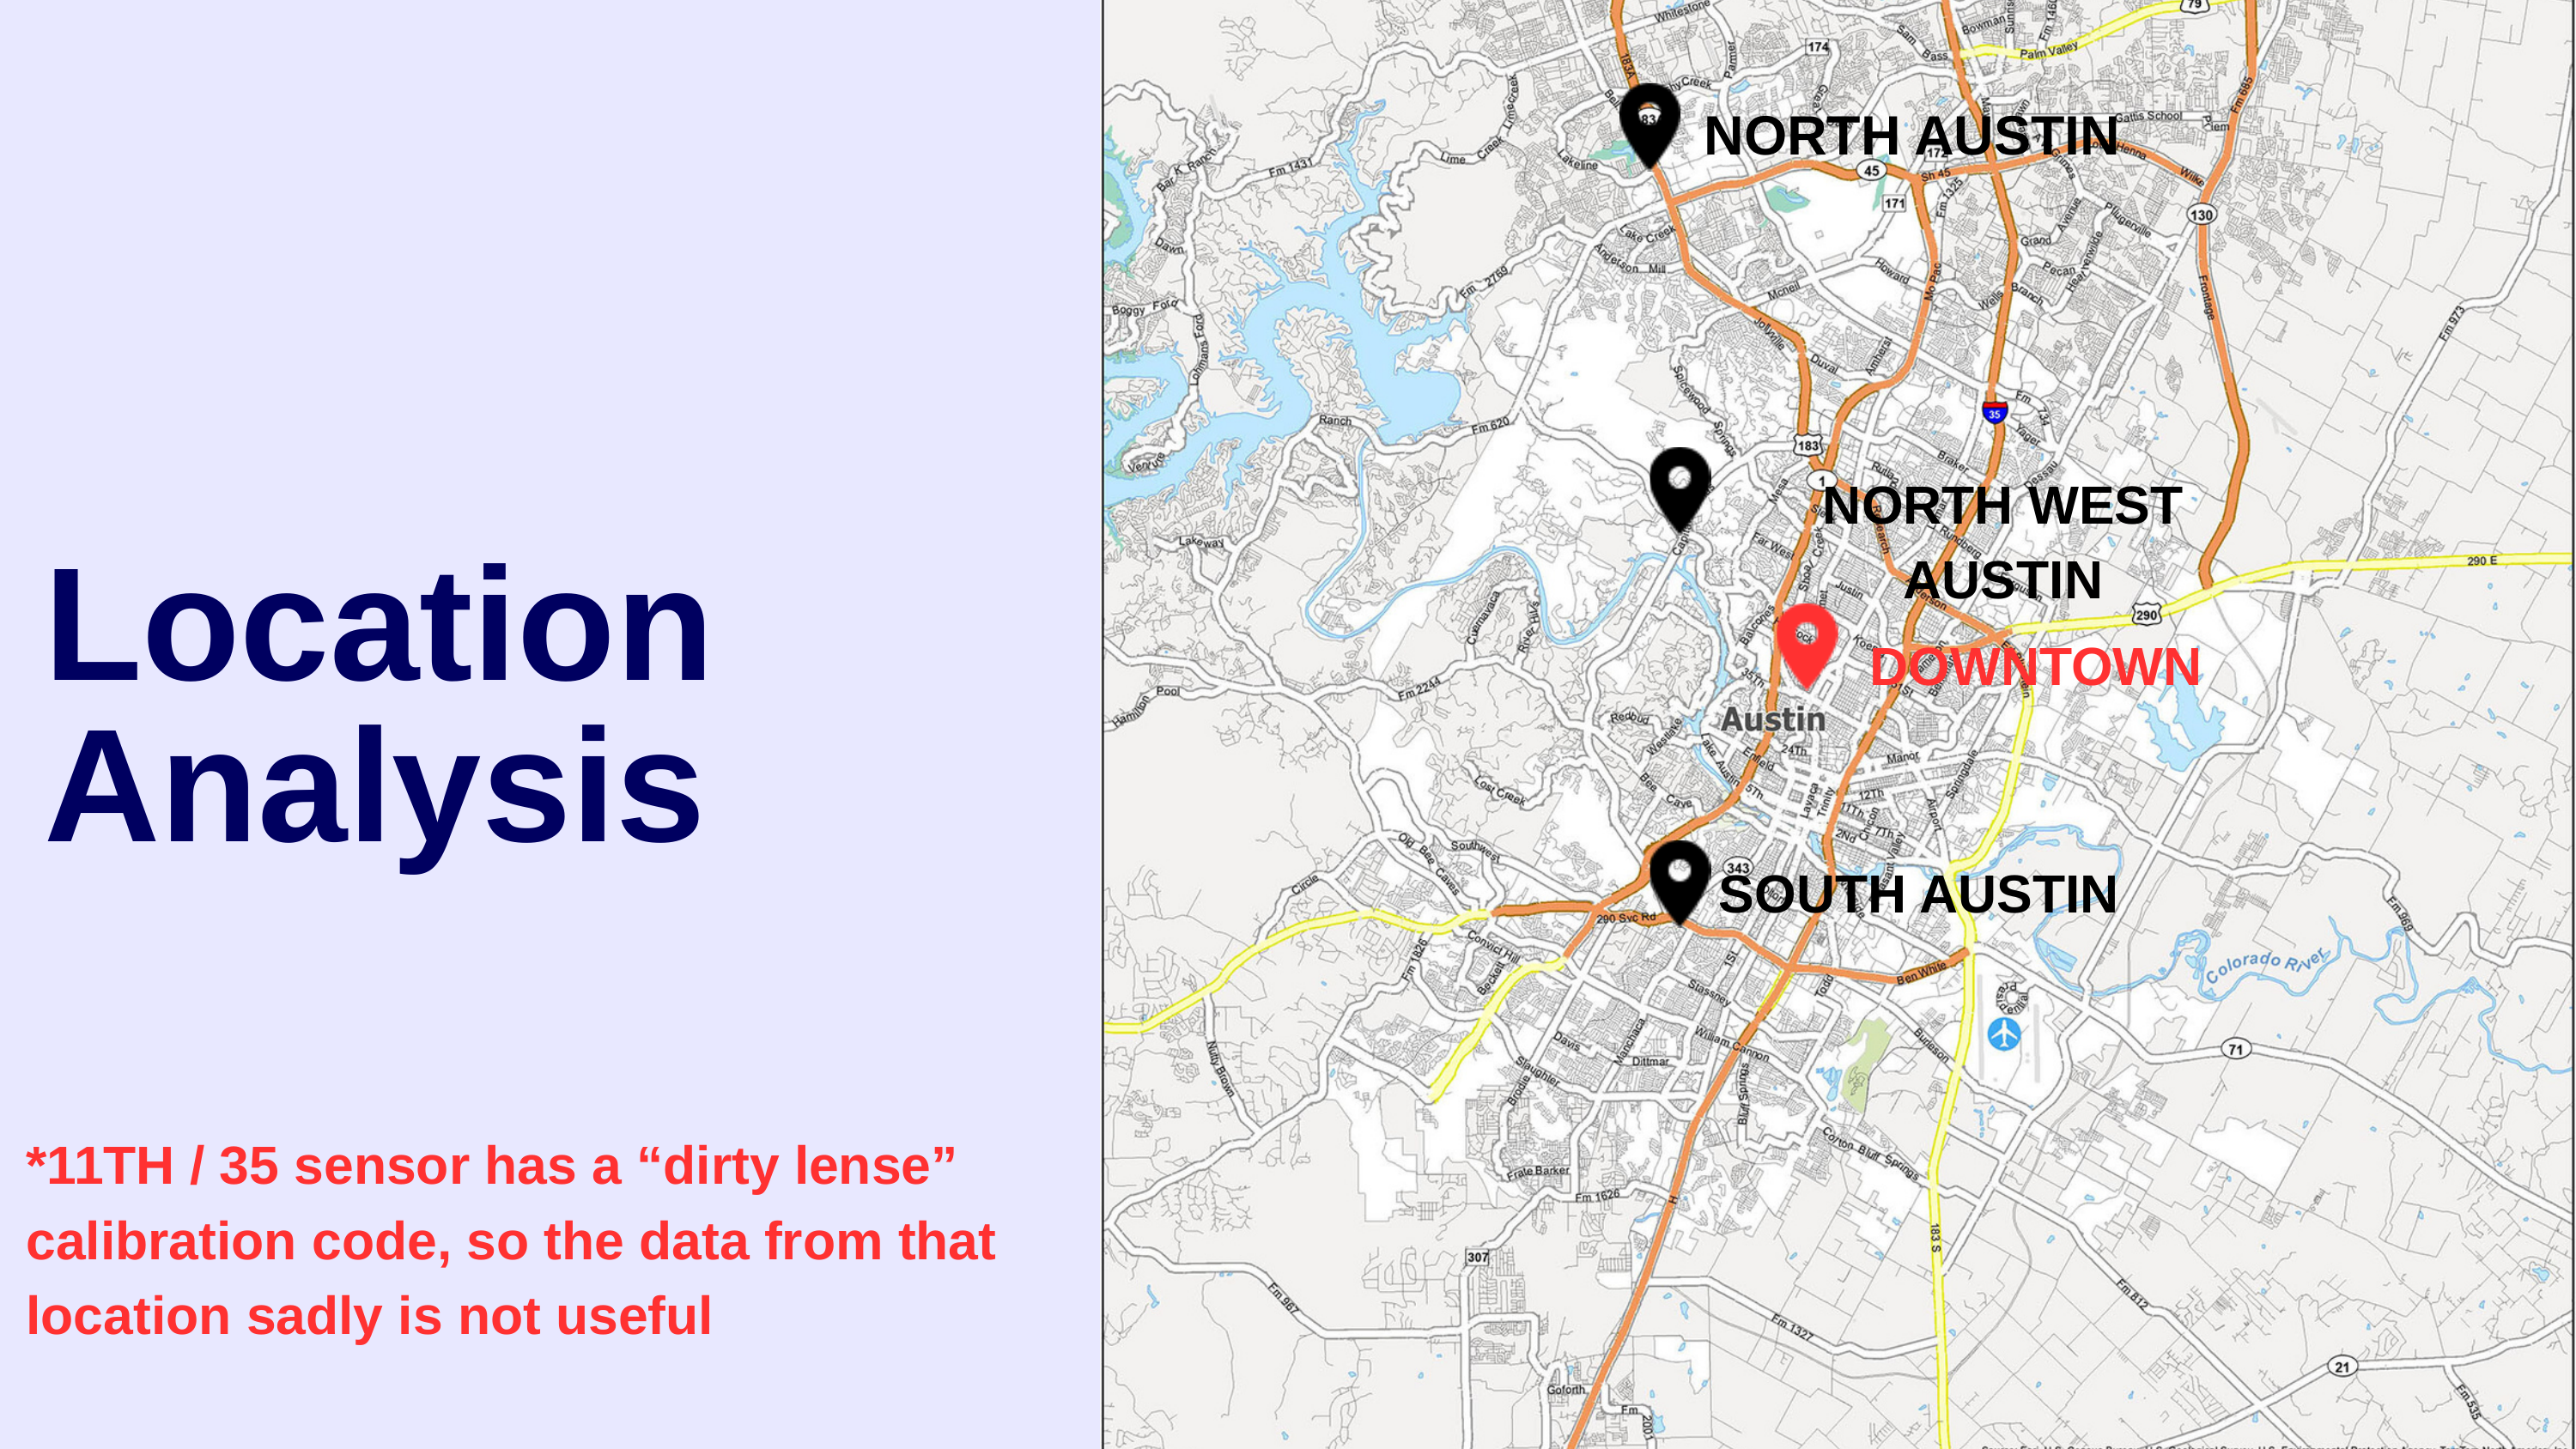

NORTH AUSTIN

NORTH WEST AUSTIN
Location Analysis

DOWNTOWN

SOUTH AUSTIN
*11TH / 35 sensor has a “dirty lense” calibration code, so the data from that location sadly is not useful